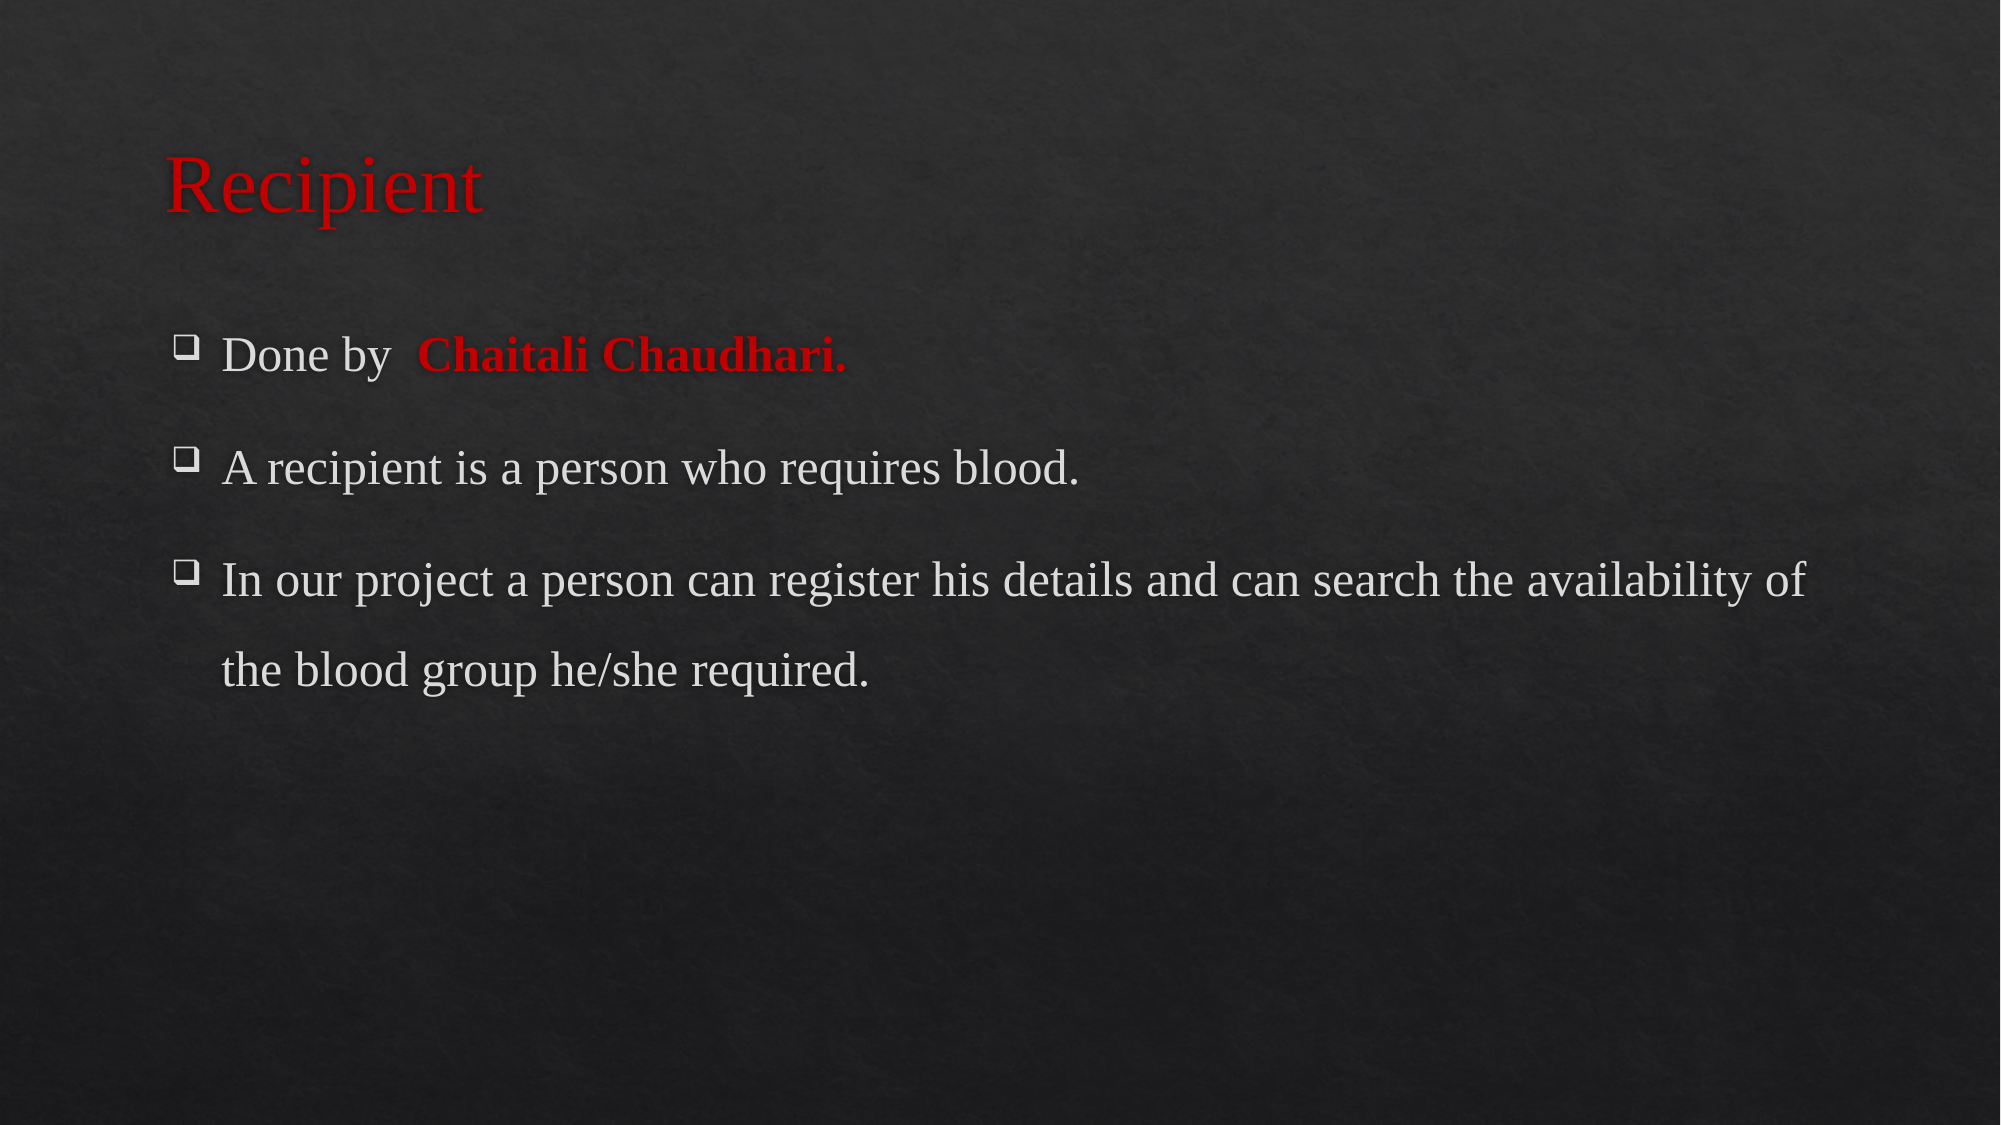

# Recipient
Done by  Chaitali Chaudhari.
A recipient is a person who requires blood.
In our project a person can register his details and can search the availability of the blood group he/she required.